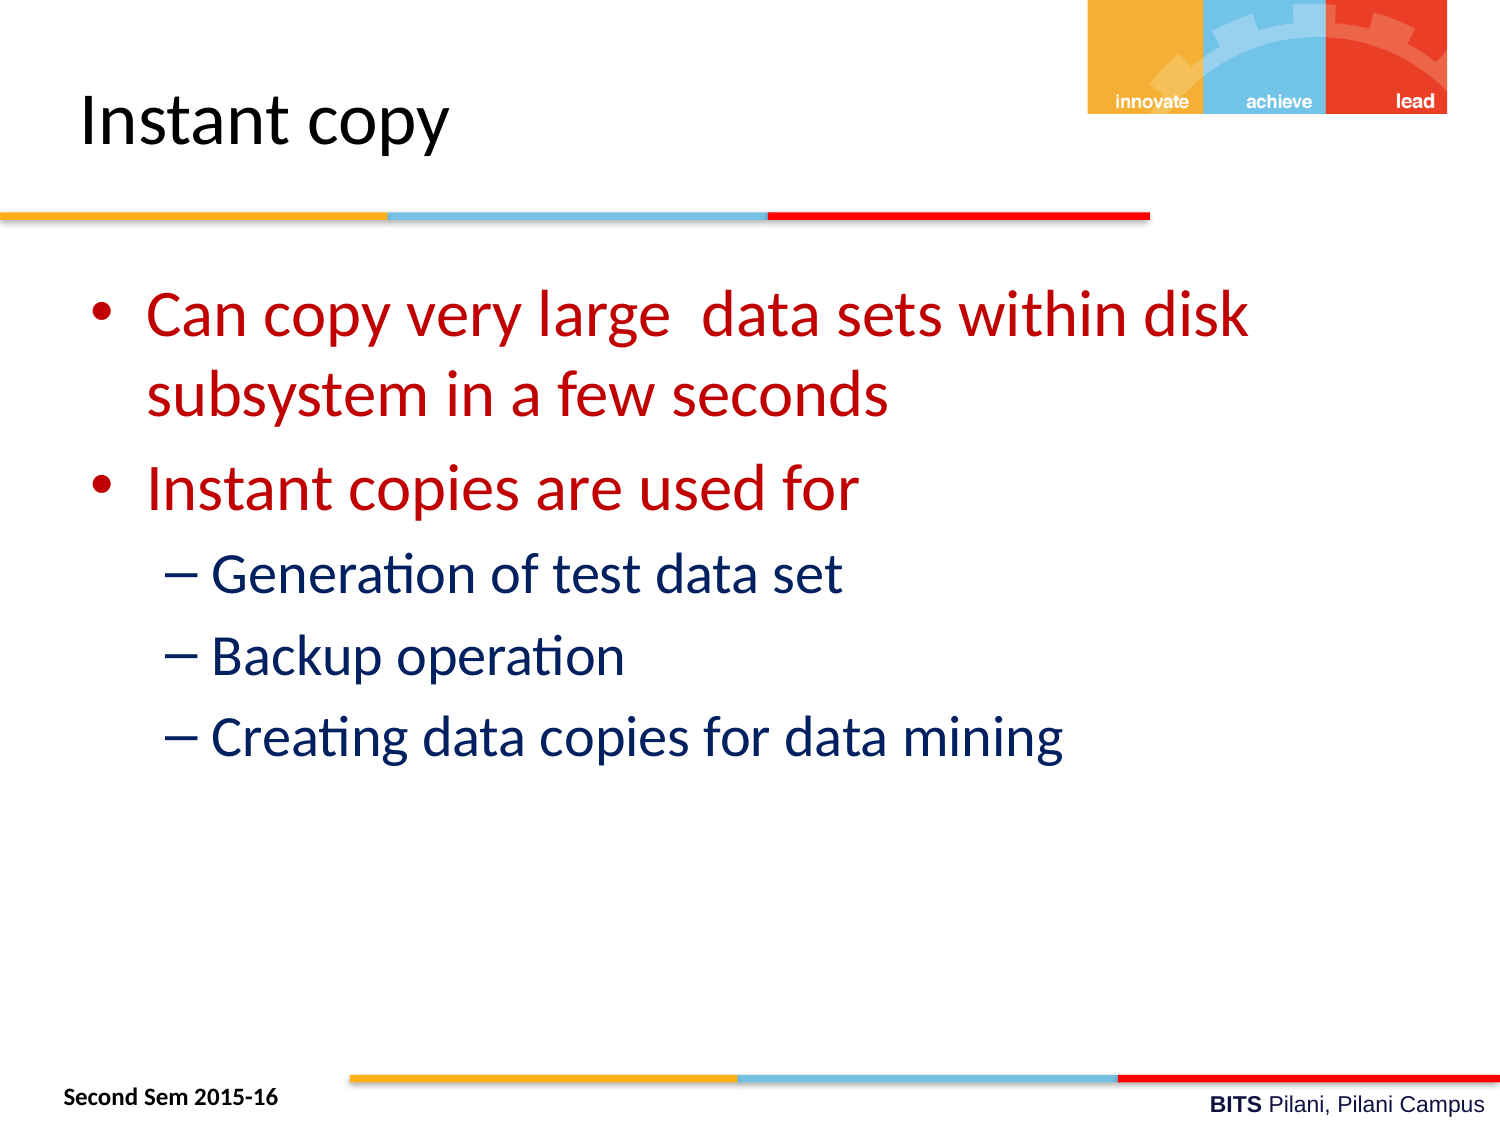

# Instant copy
Can copy very large  data sets within disk subsystem in a few seconds
Instant copies are used for
Generation of test data set
Backup operation
Creating data copies for data mining